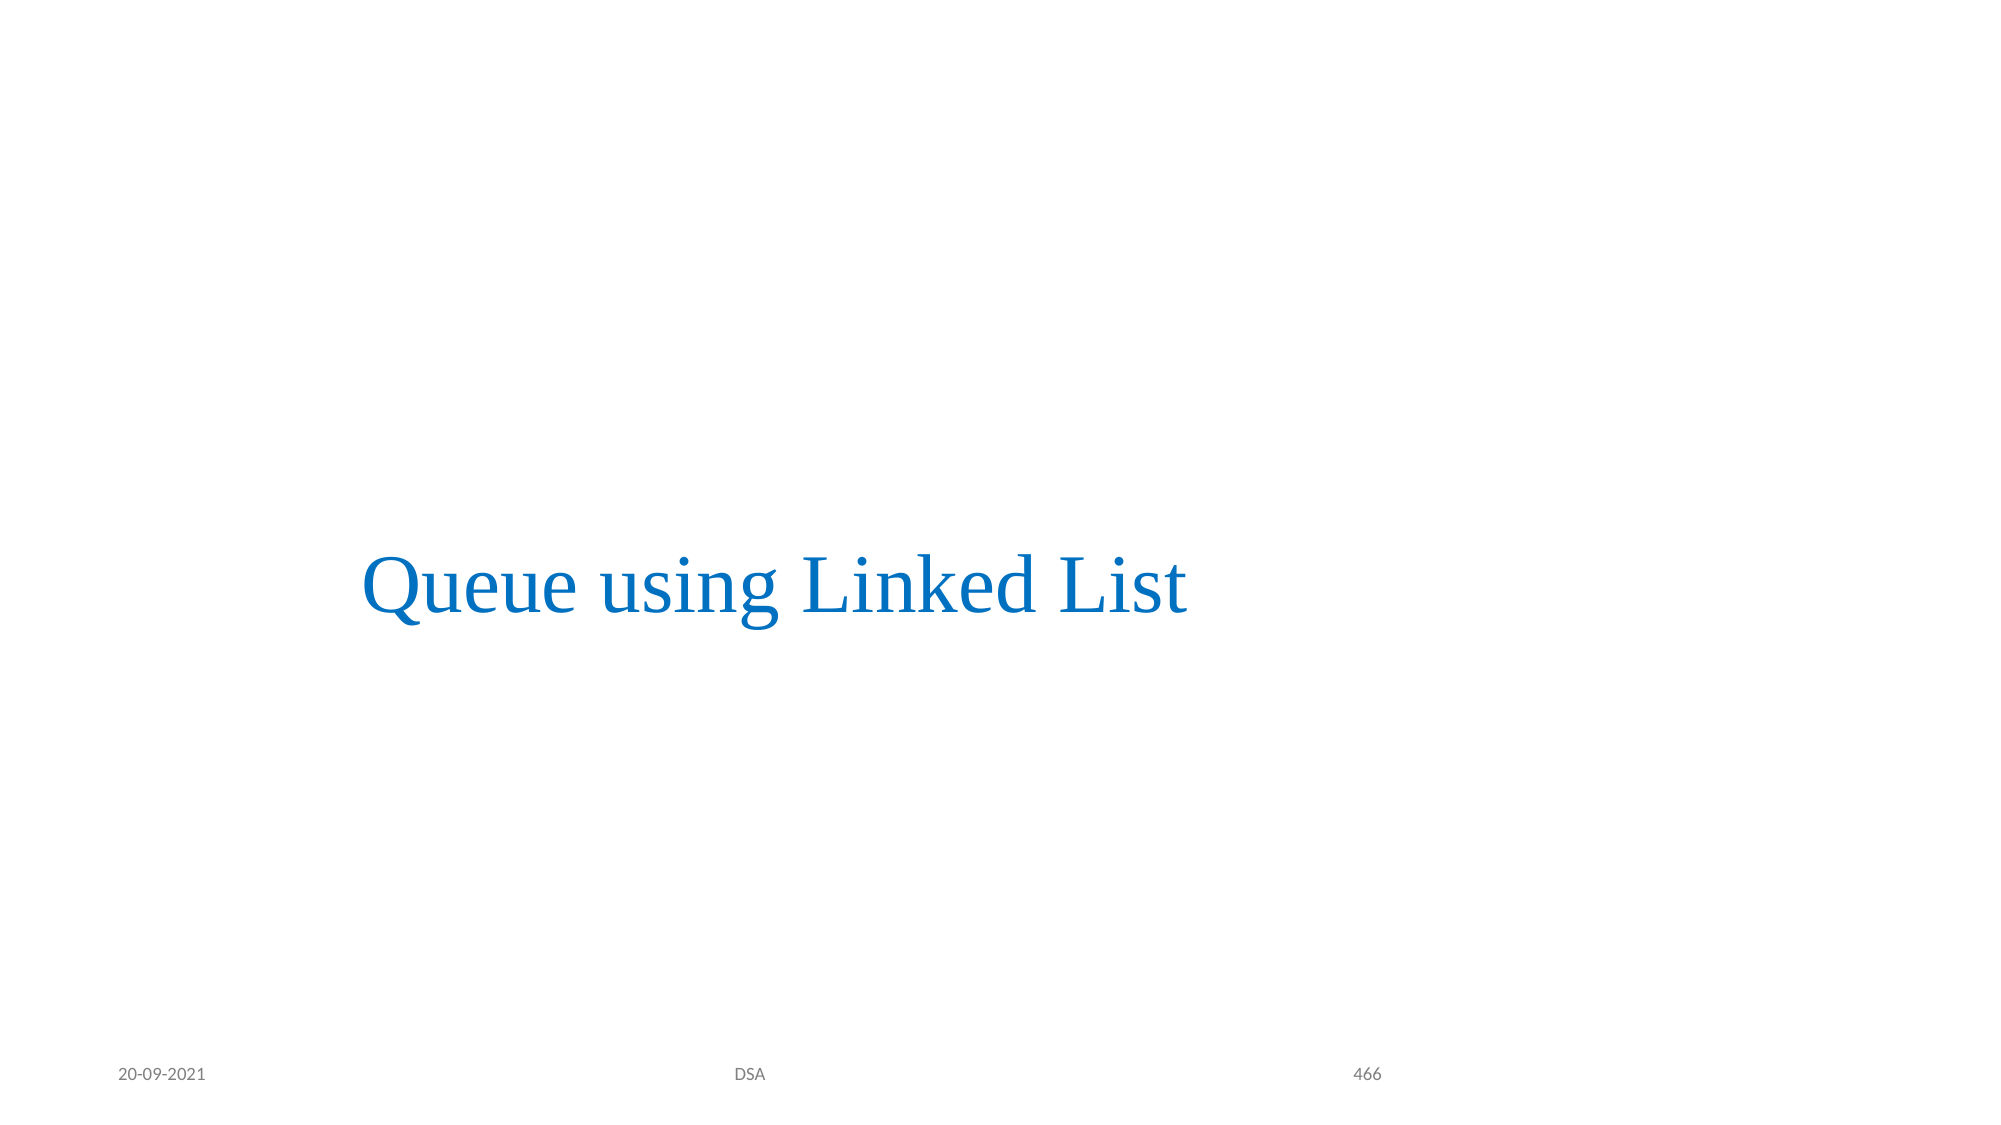

# Queue using Linked List
20-09-2021
DSA
466